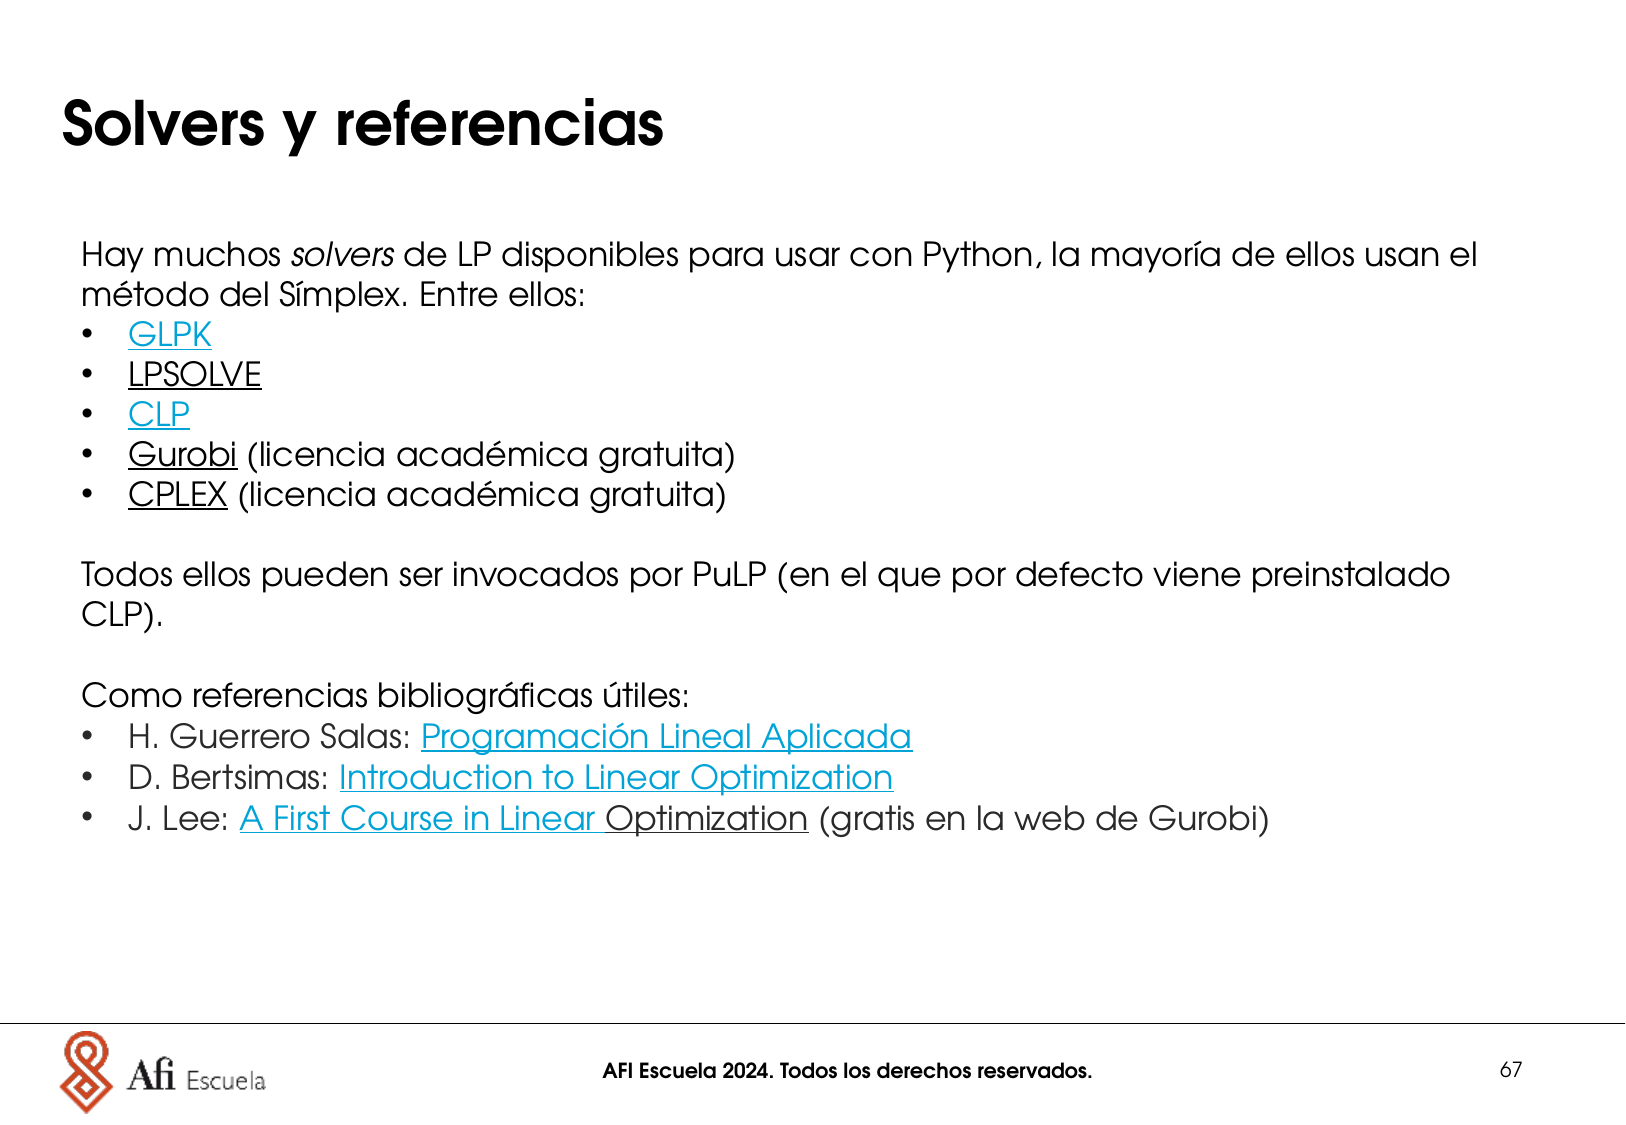

Solvers y referencias
Hay muchos solvers de LP disponibles para usar con Python, la mayoría de ellos usan el método del Símplex. Entre ellos:
GLPK
LPSOLVE
CLP
Gurobi (licencia académica gratuita)
CPLEX (licencia académica gratuita)

Todos ellos pueden ser invocados por PuLP (en el que por defecto viene preinstalado CLP).

Como referencias bibliográficas útiles:
H. Guerrero Salas: Programación Lineal Aplicada
D. Bertsimas: Introduction to Linear Optimization
J. Lee: A First Course in Linear Optimization (gratis en la web de Gurobi)

AFI Escuela 2024. Todos los derechos reservados.
67